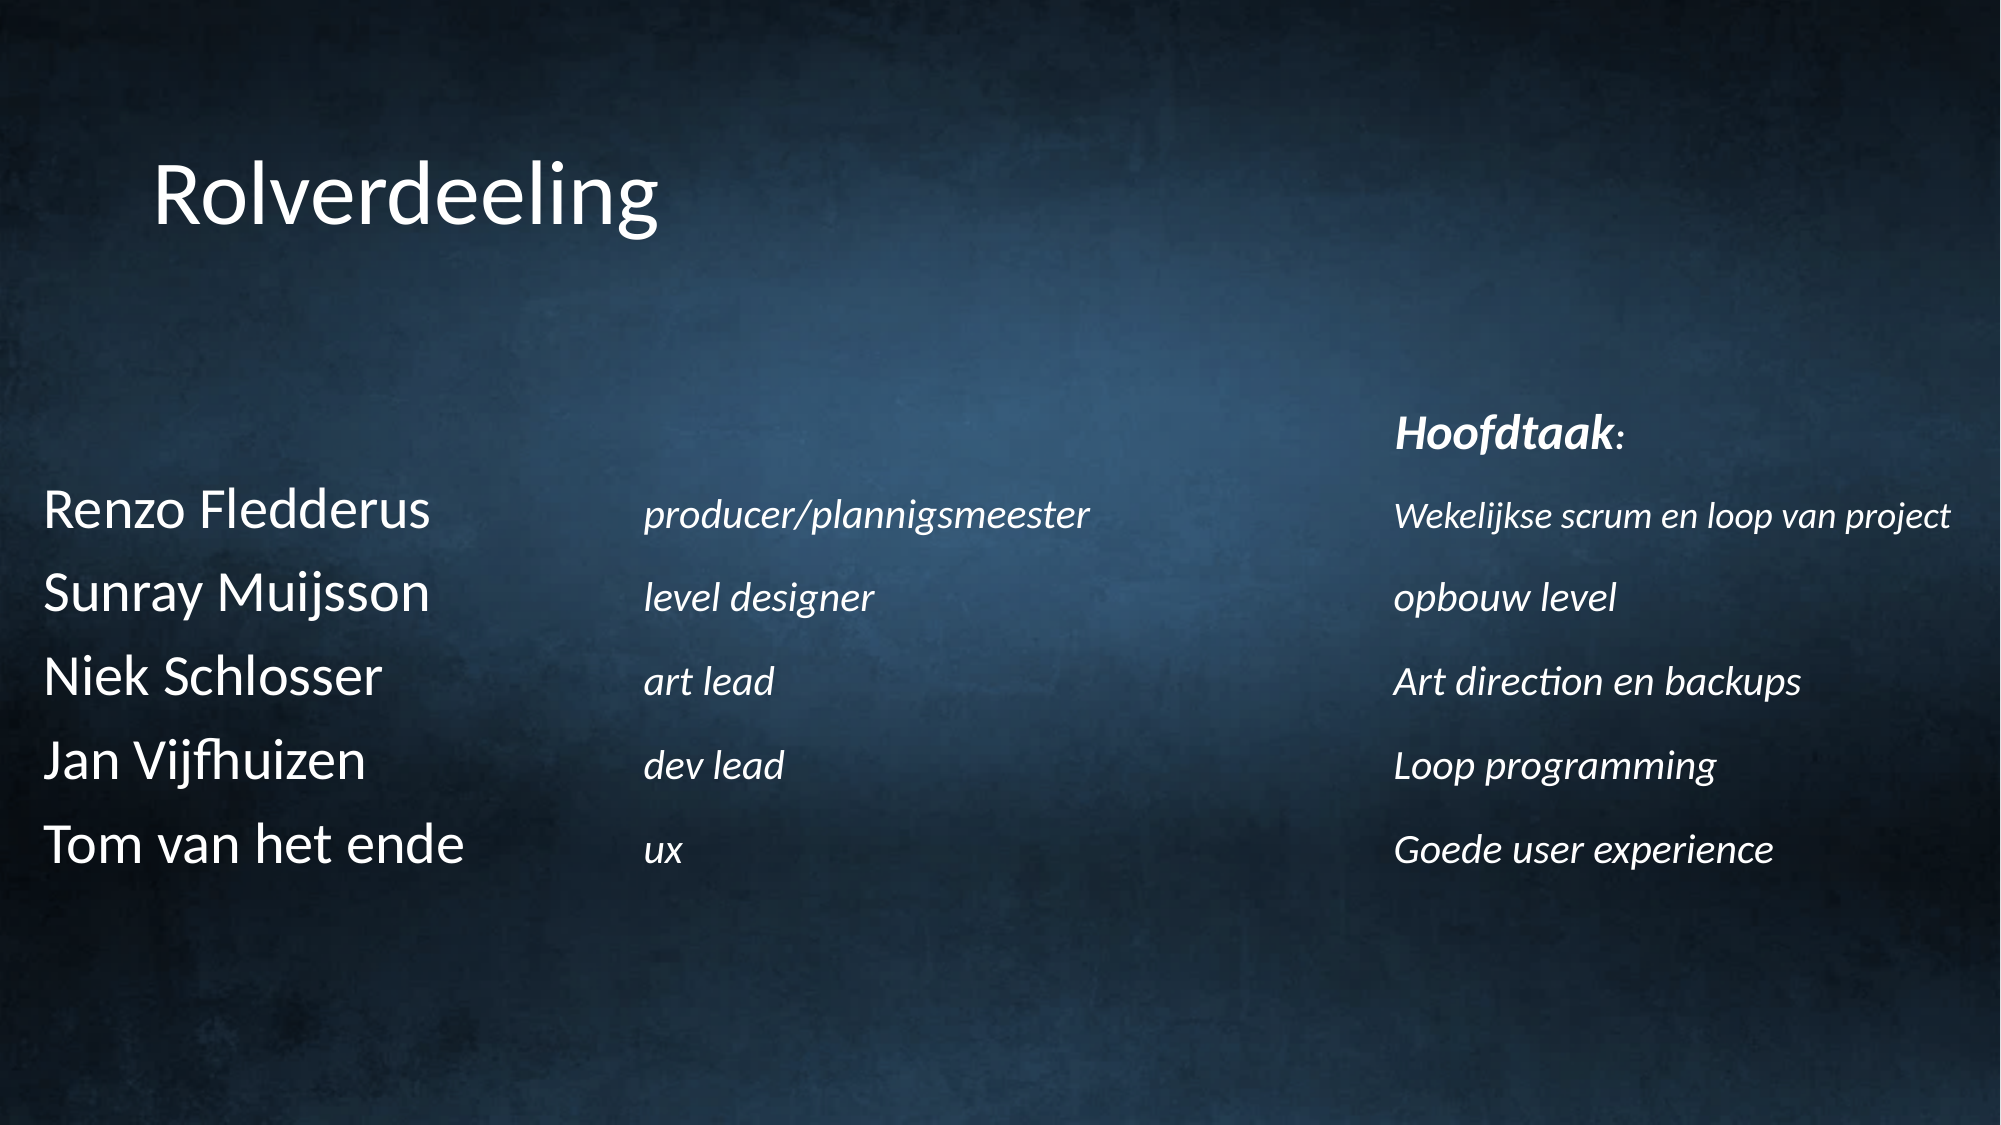

# Rolverdeeling
Hoofdtaak:
Renzo Fledderus		producer/plannigsmeester			Wekelijkse scrum en loop van project
Sunray Muijsson		level designer				opbouw level
Niek Schlosser		art lead					Art direction en backups
Jan Vijfhuizen		dev lead					Loop programming
Tom van het ende		ux					Goede user experience